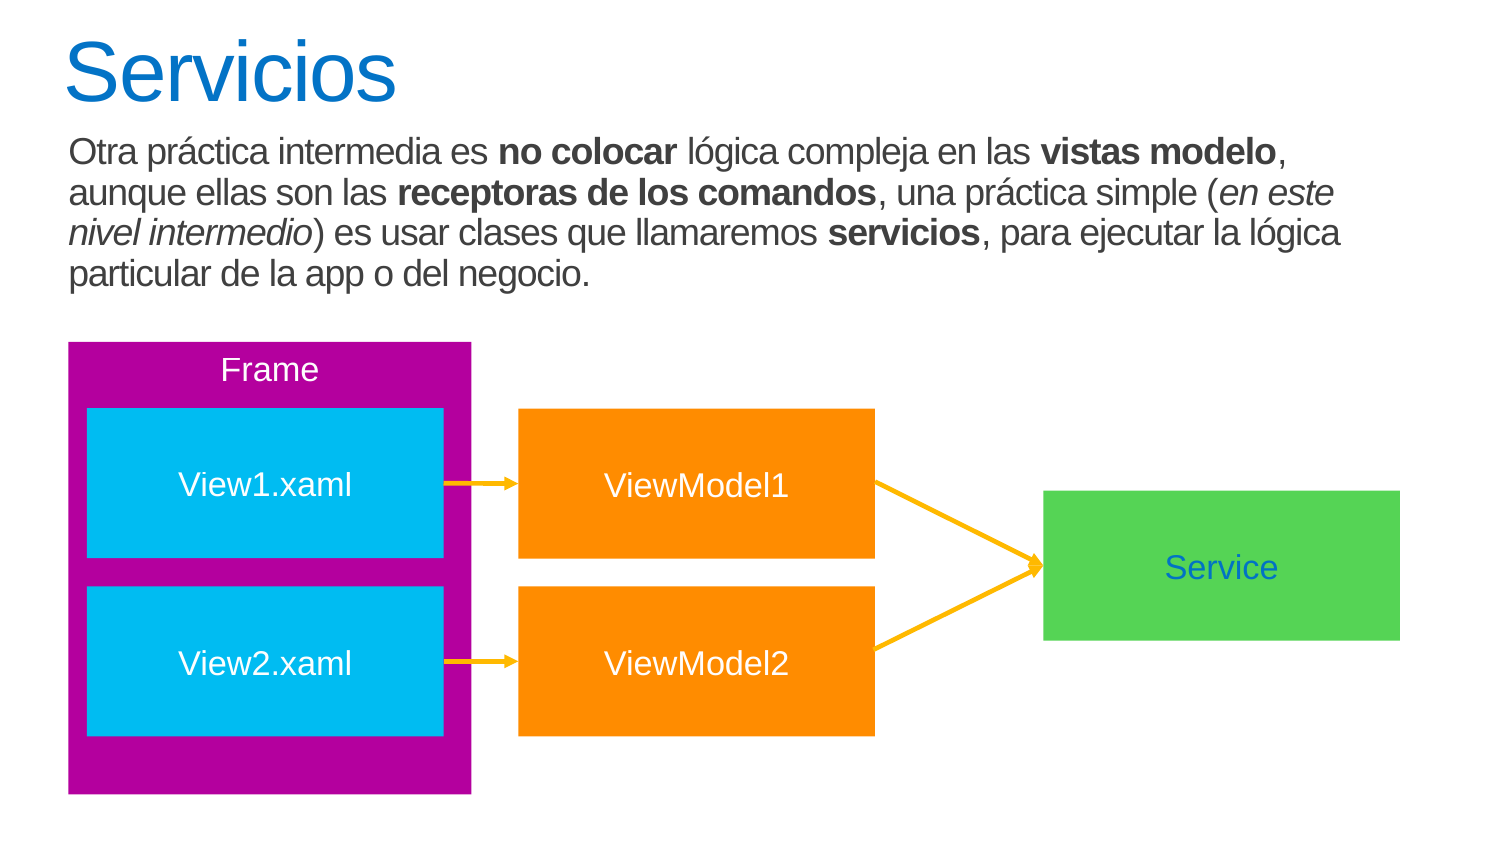

# Servicios
Otra práctica intermedia es no colocar lógica compleja en las vistas modelo, aunque ellas son las receptoras de los comandos, una práctica simple (en este nivel intermedio) es usar clases que llamaremos servicios, para ejecutar la lógica particular de la app o del negocio.
Frame
View1.xaml
ViewModel1
Service
View2.xaml
ViewModel2